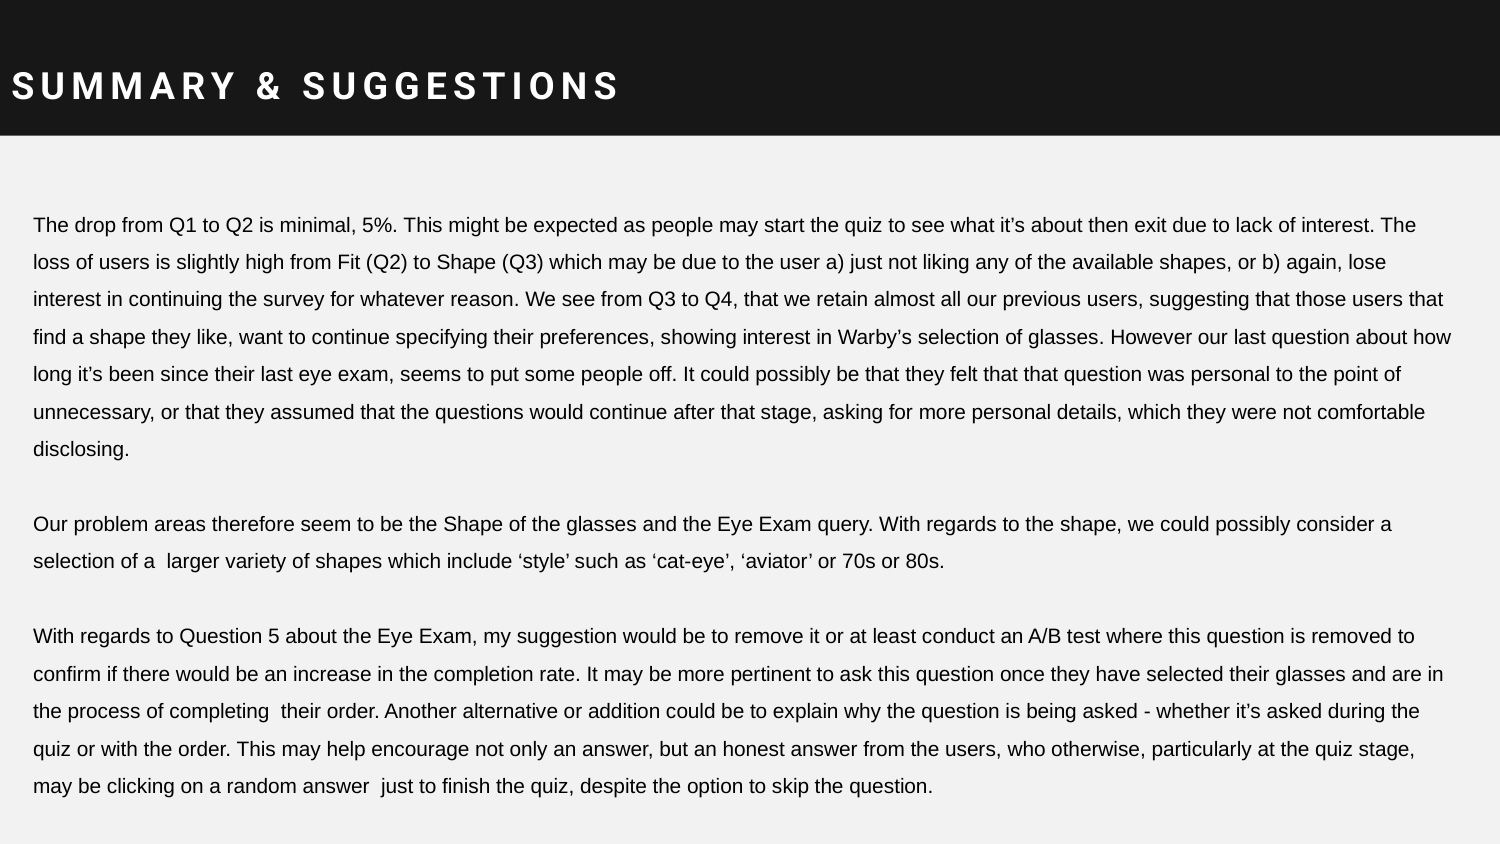

SUMMARY & SUGGESTIONS
The drop from Q1 to Q2 is minimal, 5%. This might be expected as people may start the quiz to see what it’s about then exit due to lack of interest. The loss of users is slightly high from Fit (Q2) to Shape (Q3) which may be due to the user a) just not liking any of the available shapes, or b) again, lose interest in continuing the survey for whatever reason. We see from Q3 to Q4, that we retain almost all our previous users, suggesting that those users that find a shape they like, want to continue specifying their preferences, showing interest in Warby’s selection of glasses. However our last question about how long it’s been since their last eye exam, seems to put some people off. It could possibly be that they felt that that question was personal to the point of unnecessary, or that they assumed that the questions would continue after that stage, asking for more personal details, which they were not comfortable disclosing.

Our problem areas therefore seem to be the Shape of the glasses and the Eye Exam query. With regards to the shape, we could possibly consider a selection of a  larger variety of shapes which include ‘style’ such as ‘cat-eye’, ‘aviator’ or 70s or 80s.

With regards to Question 5 about the Eye Exam, my suggestion would be to remove it or at least conduct an A/B test where this question is removed to confirm if there would be an increase in the completion rate. It may be more pertinent to ask this question once they have selected their glasses and are in the process of completing  their order. Another alternative or addition could be to explain why the question is being asked - whether it’s asked during the quiz or with the order. This may help encourage not only an answer, but an honest answer from the users, who otherwise, particularly at the quiz stage, may be clicking on a random answer  just to finish the quiz, despite the option to skip the question.